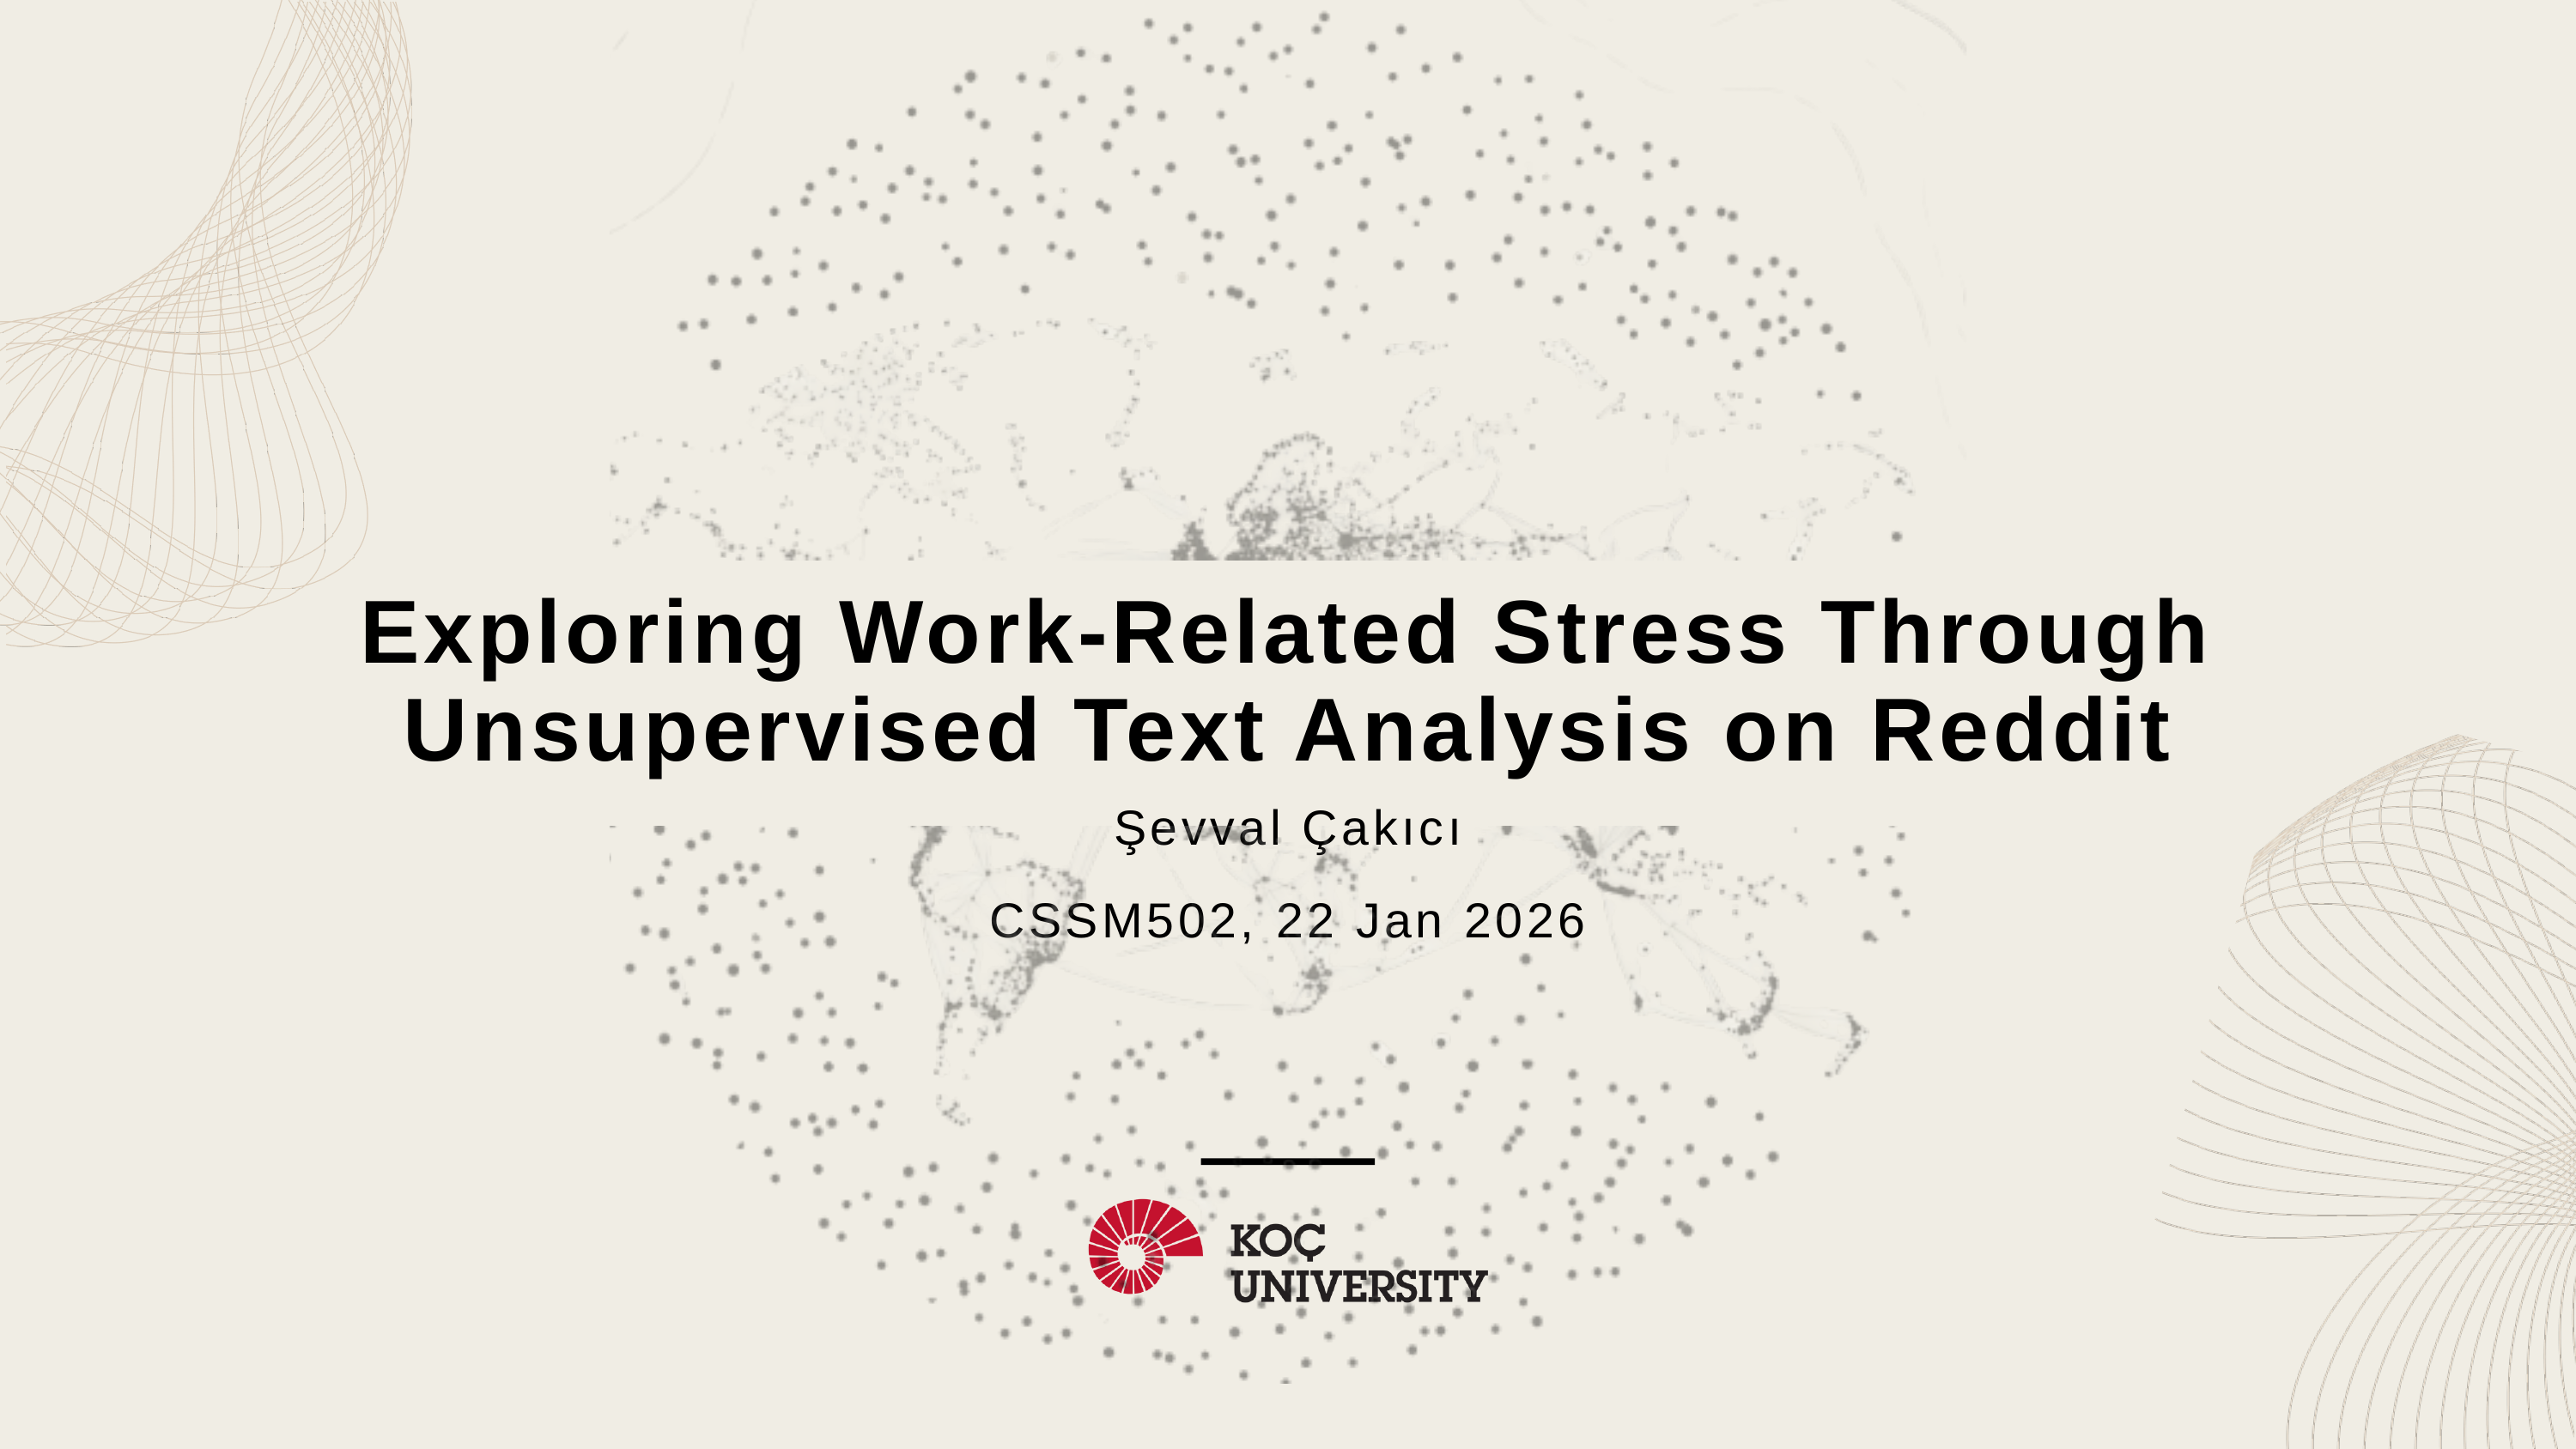

Exploring Work-Related Stress Through Unsupervised Text Analysis on Reddit

Şevval Çakıcı

CSSM502, 22 Jan 2026